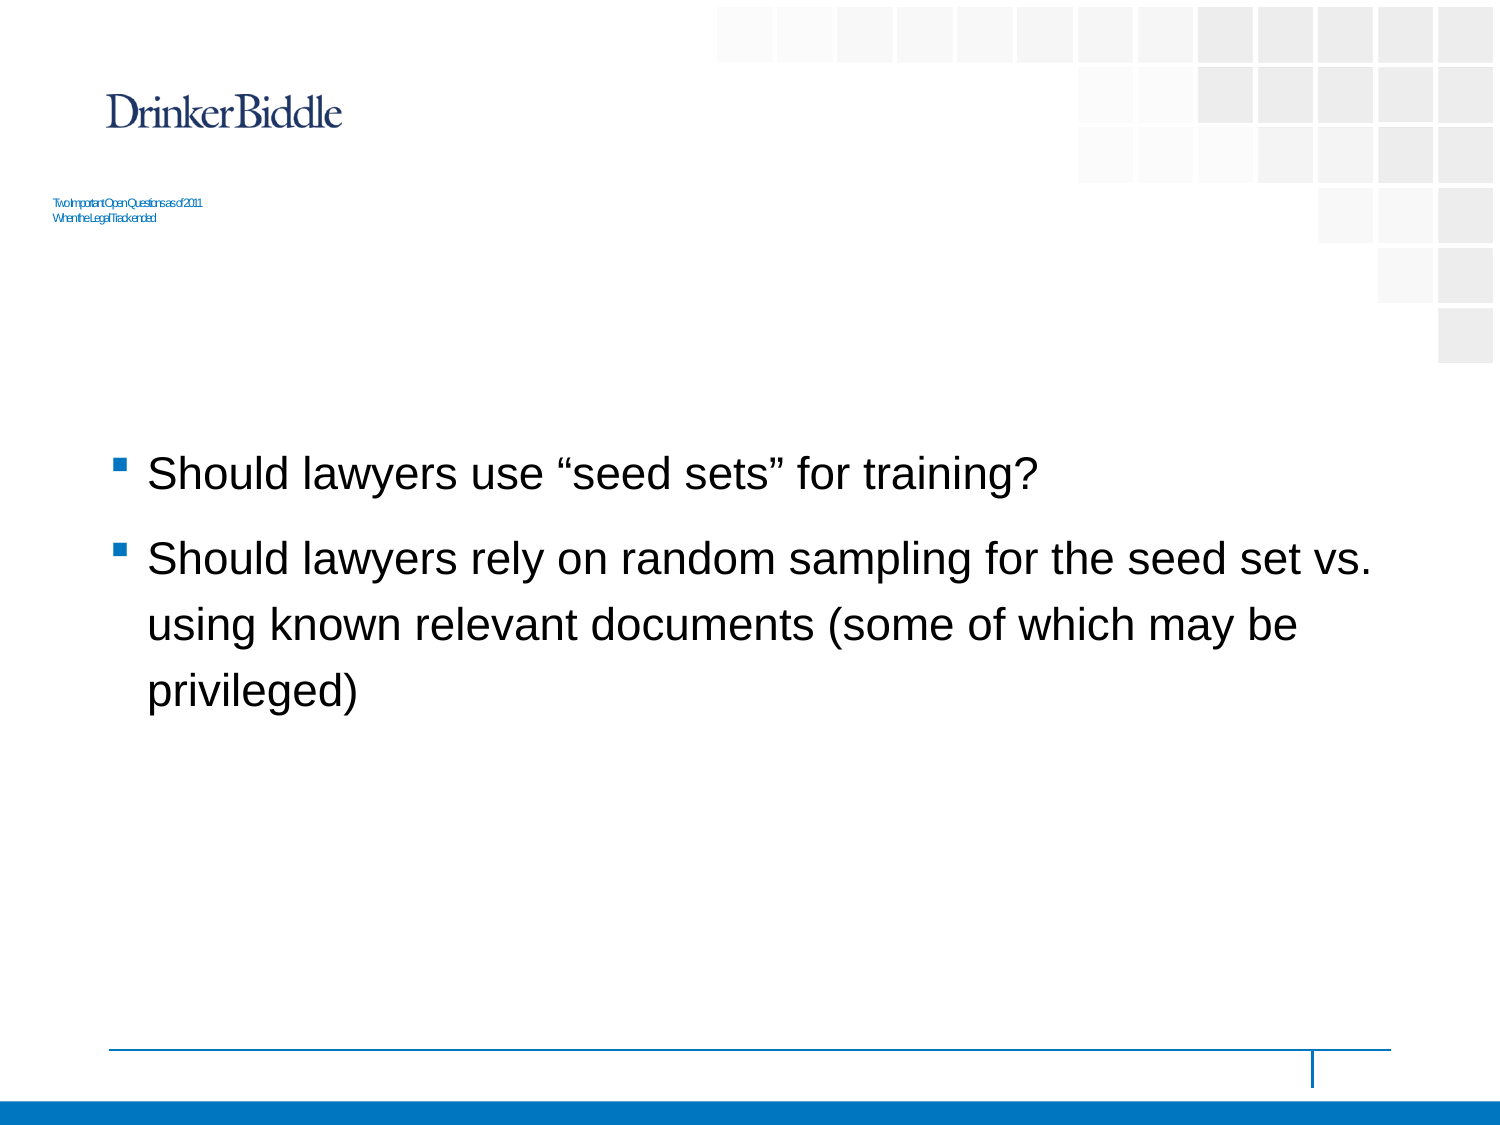

# Two Important Open Questions as of 2011 When the Legal Track ended
Should lawyers use “seed sets” for training?
Should lawyers rely on random sampling for the seed set vs. using known relevant documents (some of which may be privileged)